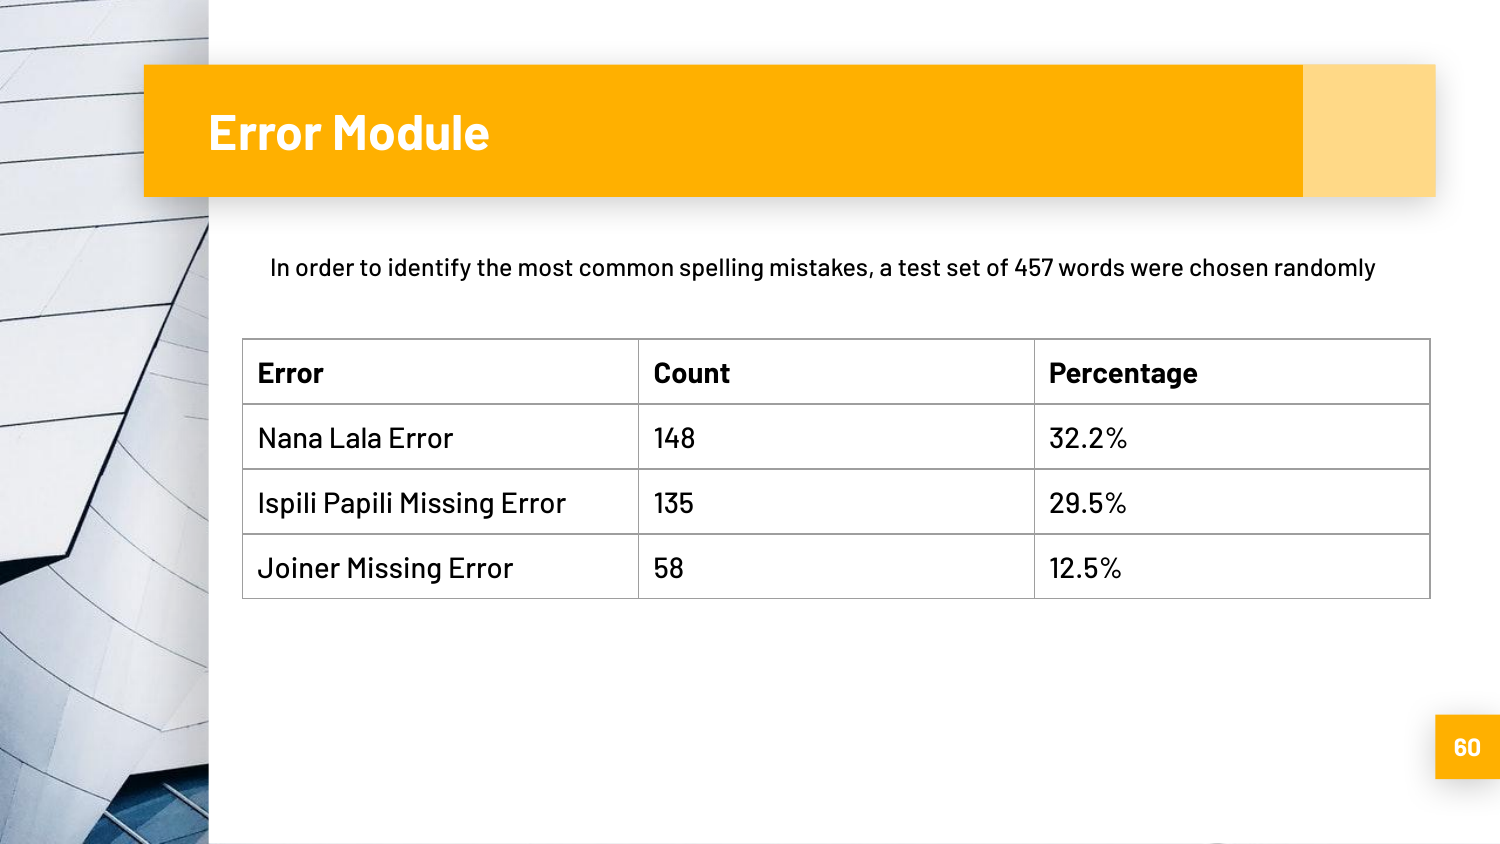

# Error Module
In order to identify the most common spelling mistakes, a test set of 457 words were chosen randomly

| Error | Count | Percentage |
| --- | --- | --- |
| Nana Lala Error | 148 | 32.2% |
| Ispili Papili Missing Error | 135 | 29.5% |
| Joiner Missing Error | 58 | 12.5% |
60